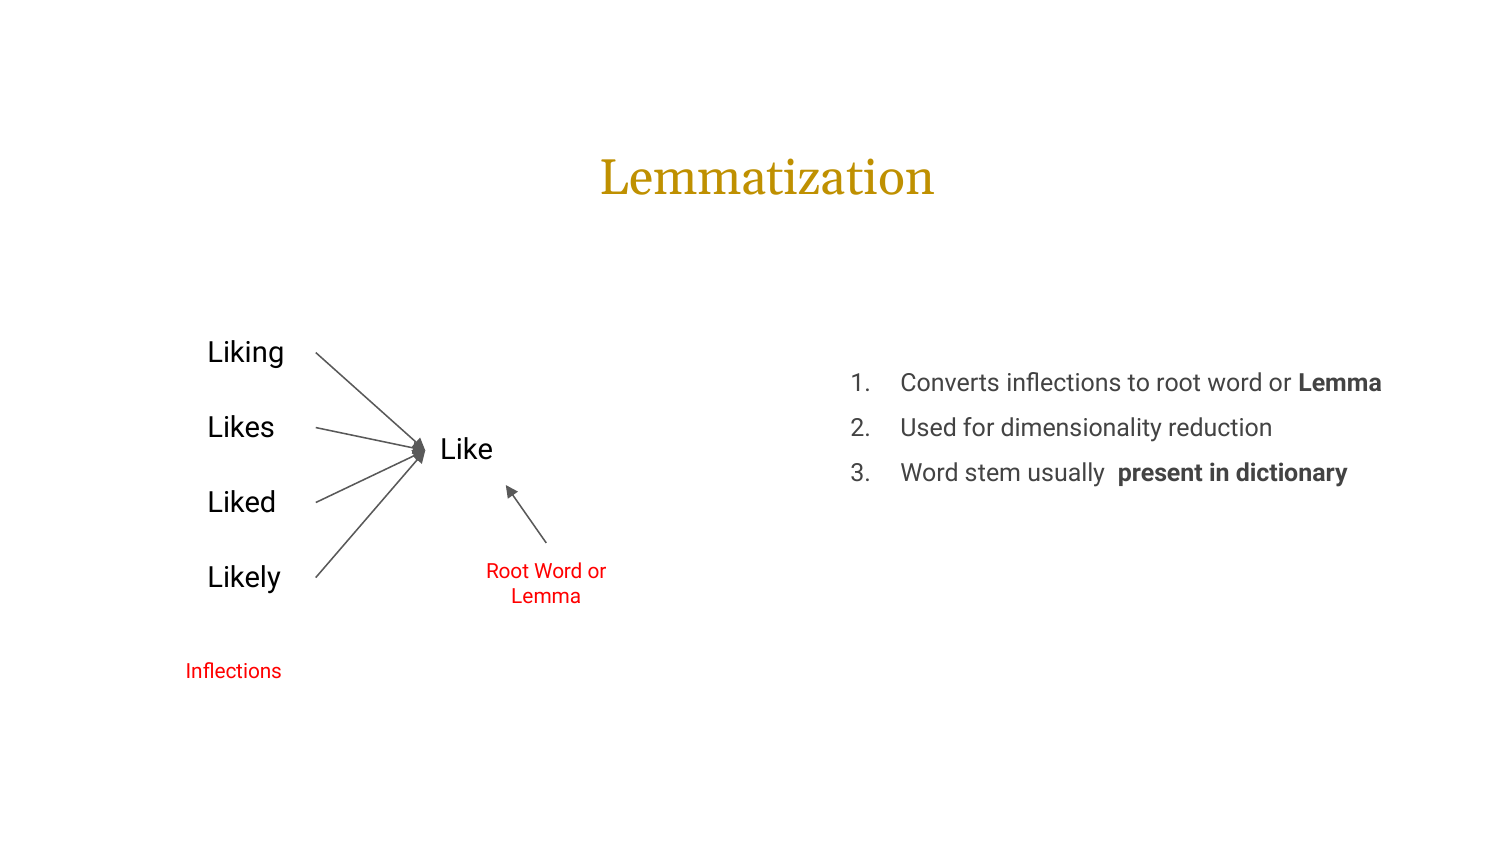

Lemmatization
Liking
Converts inflections to root word or Lemma
Used for dimensionality reduction
Word stem usually  present in dictionary
Likes
Like
Liked
Likely
Root Word or Lemma
Inflections